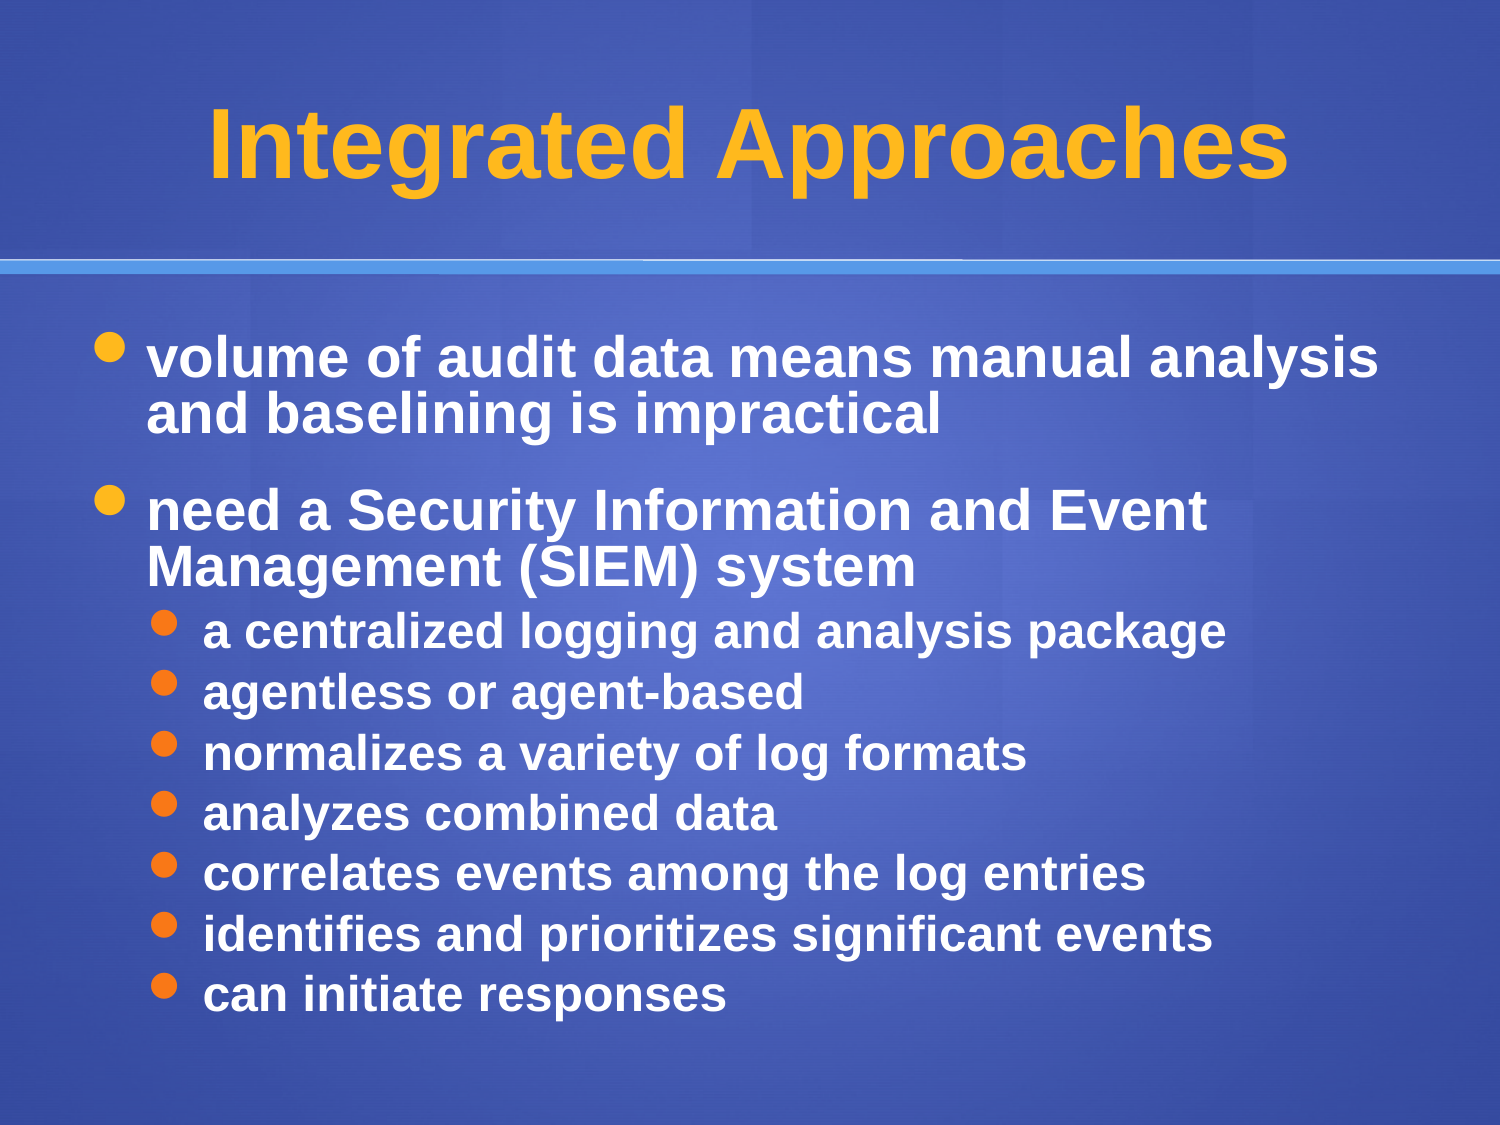

# Integrated Approaches
volume of audit data means manual analysis and baselining is impractical
need a Security Information and Event Management (SIEM) system
a centralized logging and analysis package
agentless or agent-based
normalizes a variety of log formats
analyzes combined data
correlates events among the log entries
identifies and prioritizes significant events
can initiate responses